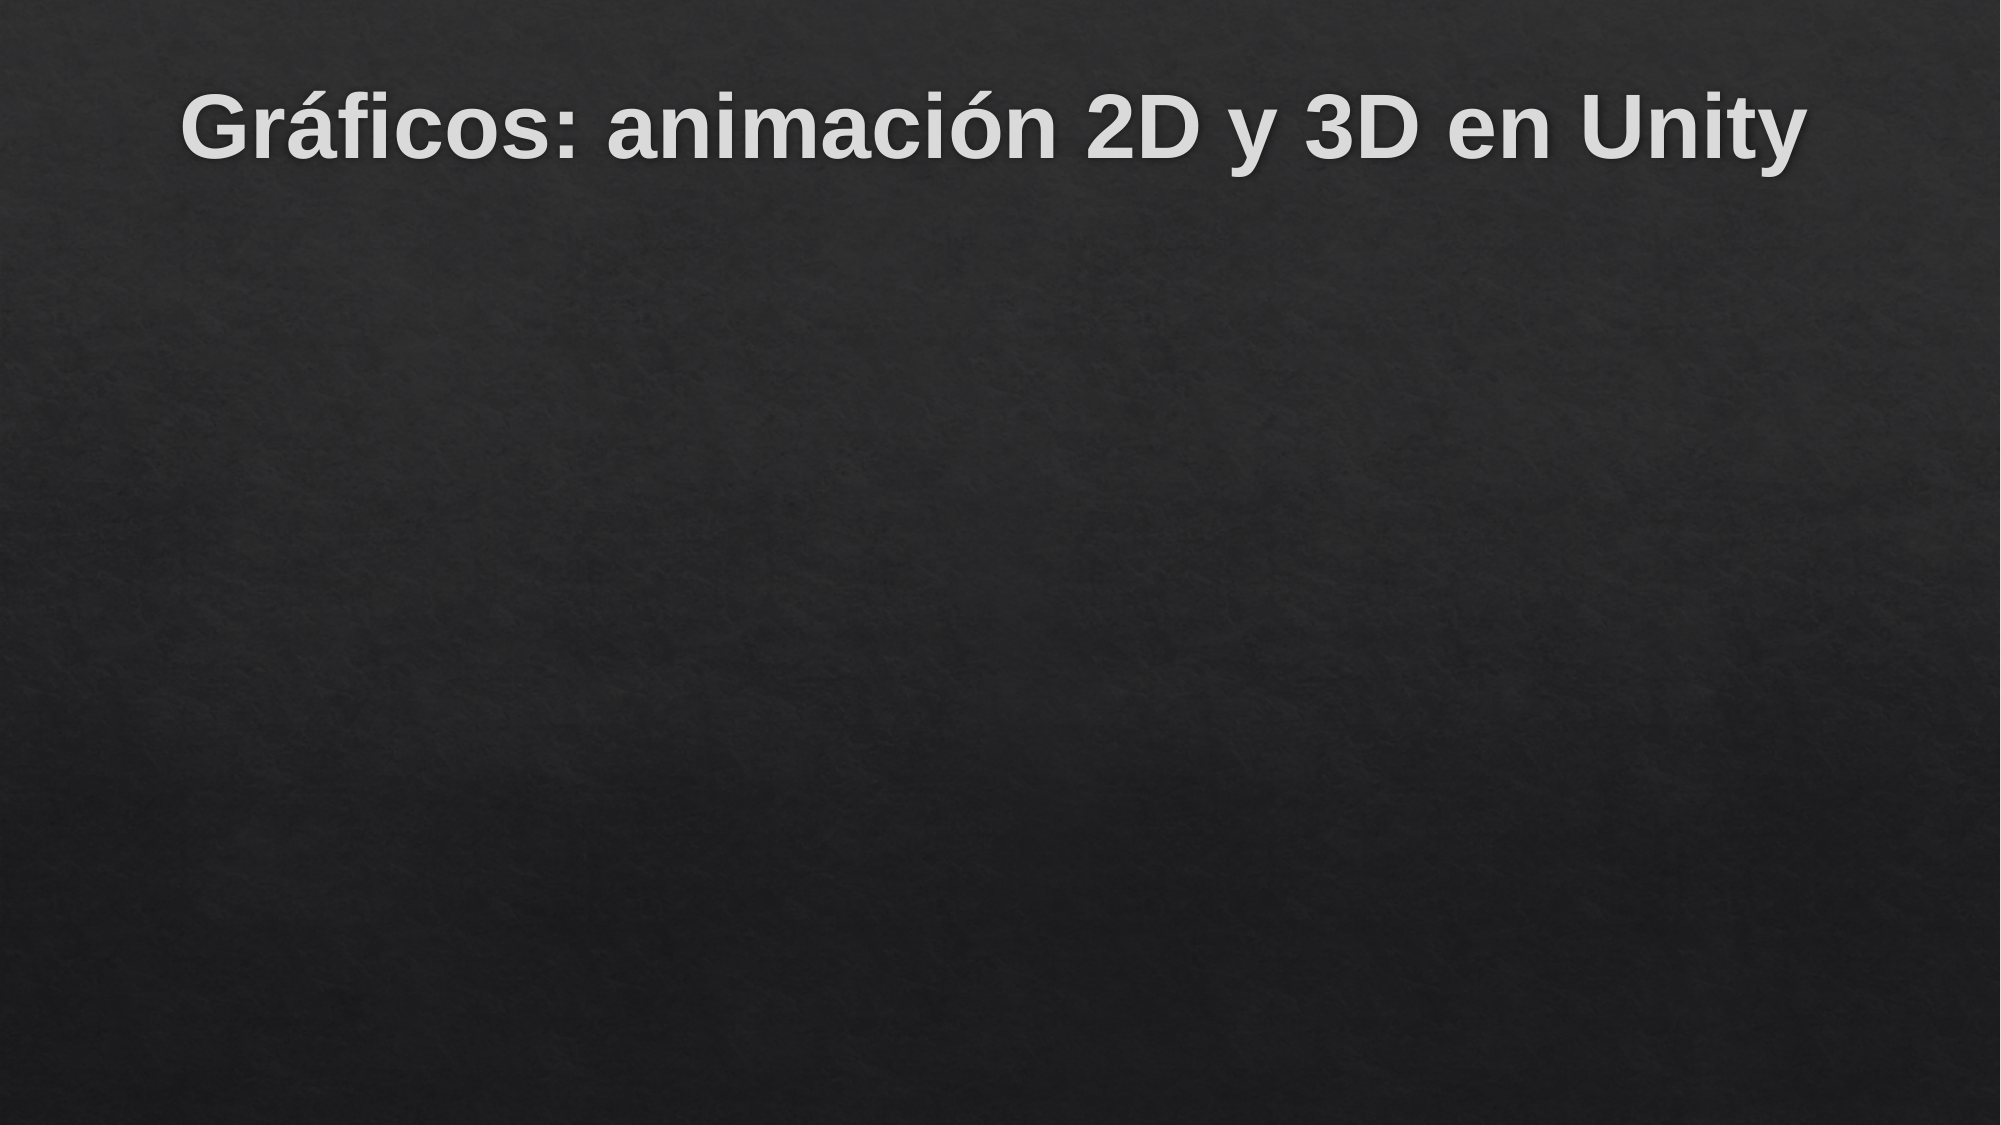

# Gráficos: animación 2D y 3D en Unity